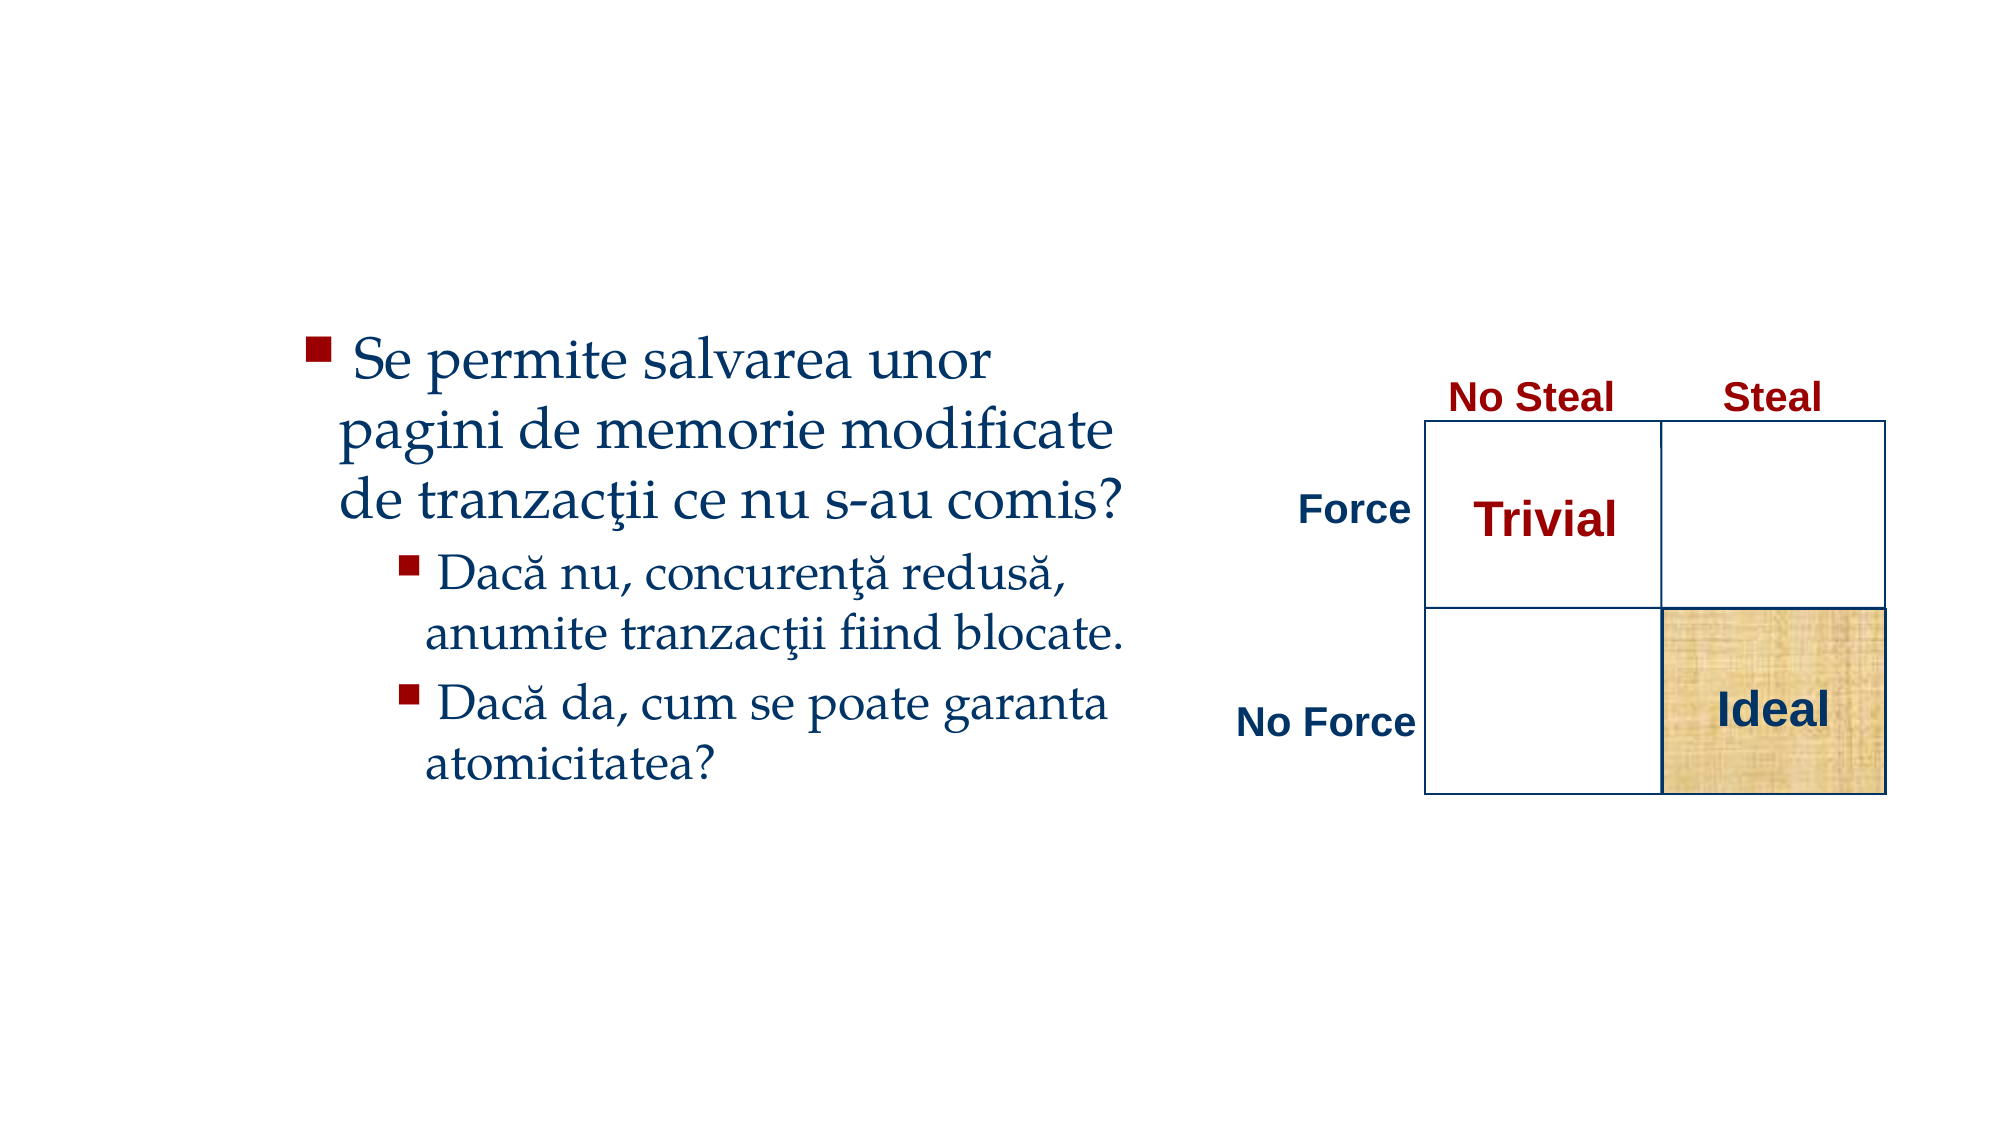

Se permite salvarea unor pagini de memorie modificate de tranzacţii ce nu s-au comis?
 Dacă nu, concurenţă redusă, anumite tranzacţii fiind blocate.
 Dacă da, cum se poate garanta atomicitatea?

No Steal
Steal

Force
Trivial

Ideal
No Force